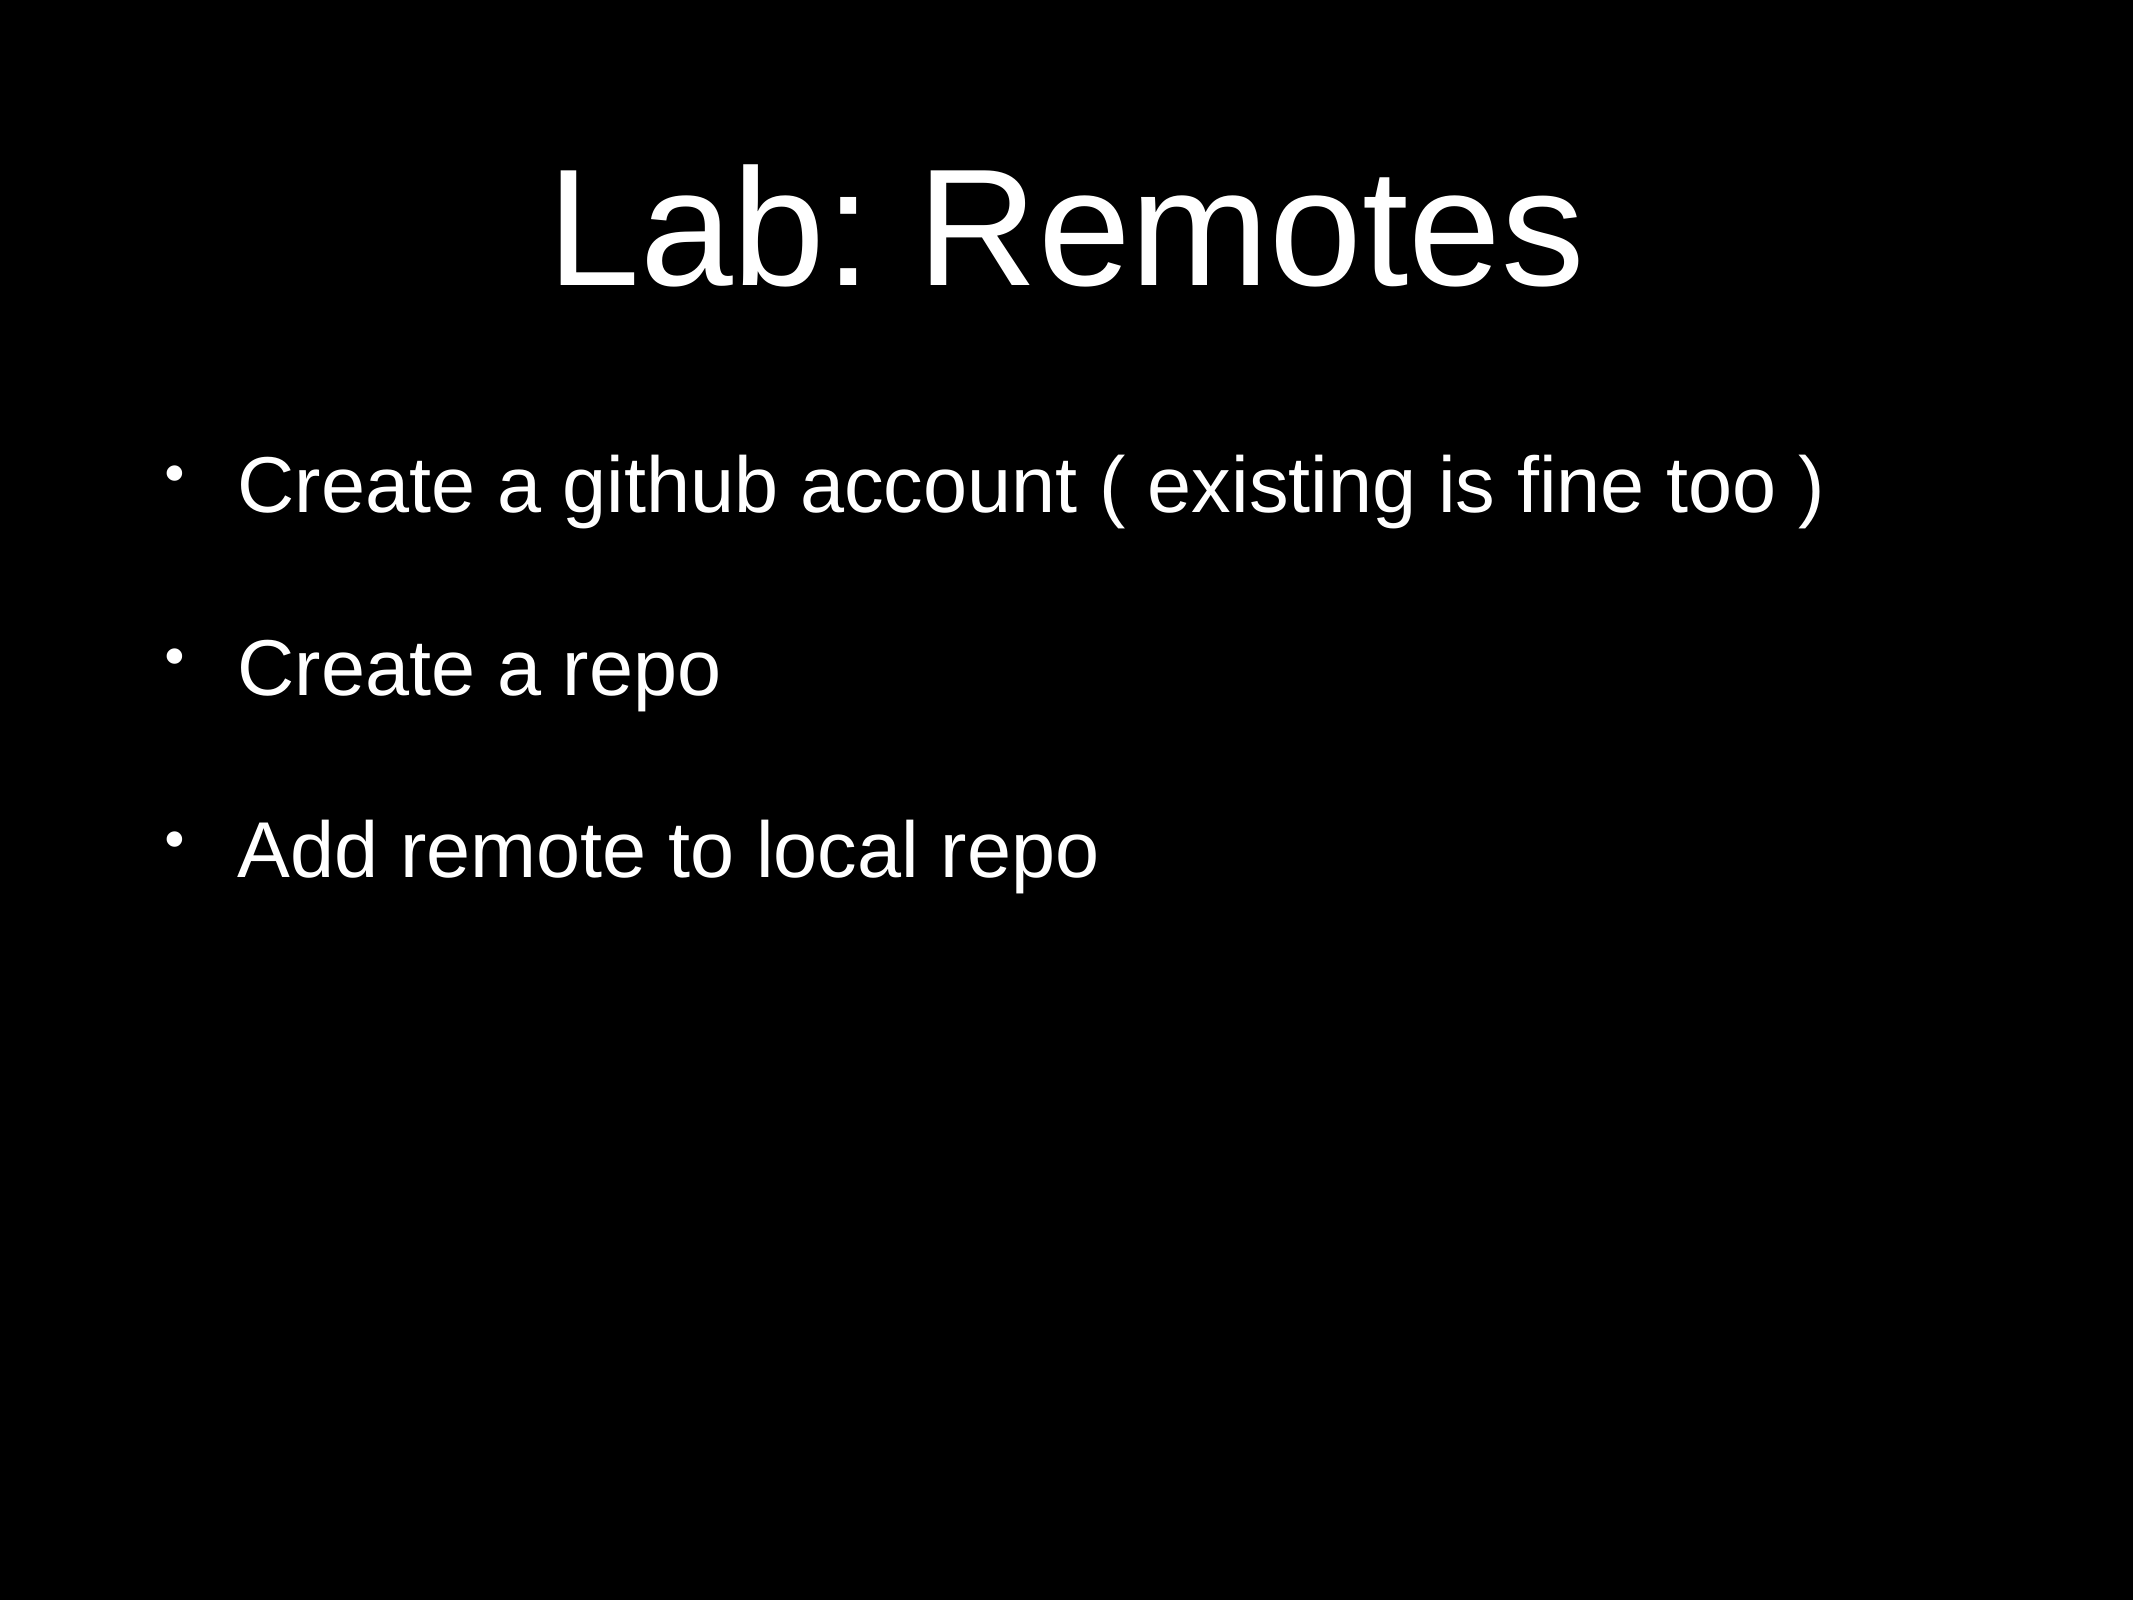

# Lab: Remotes
Create a github account ( existing is fine too )
Create a repo
Add remote to local repo